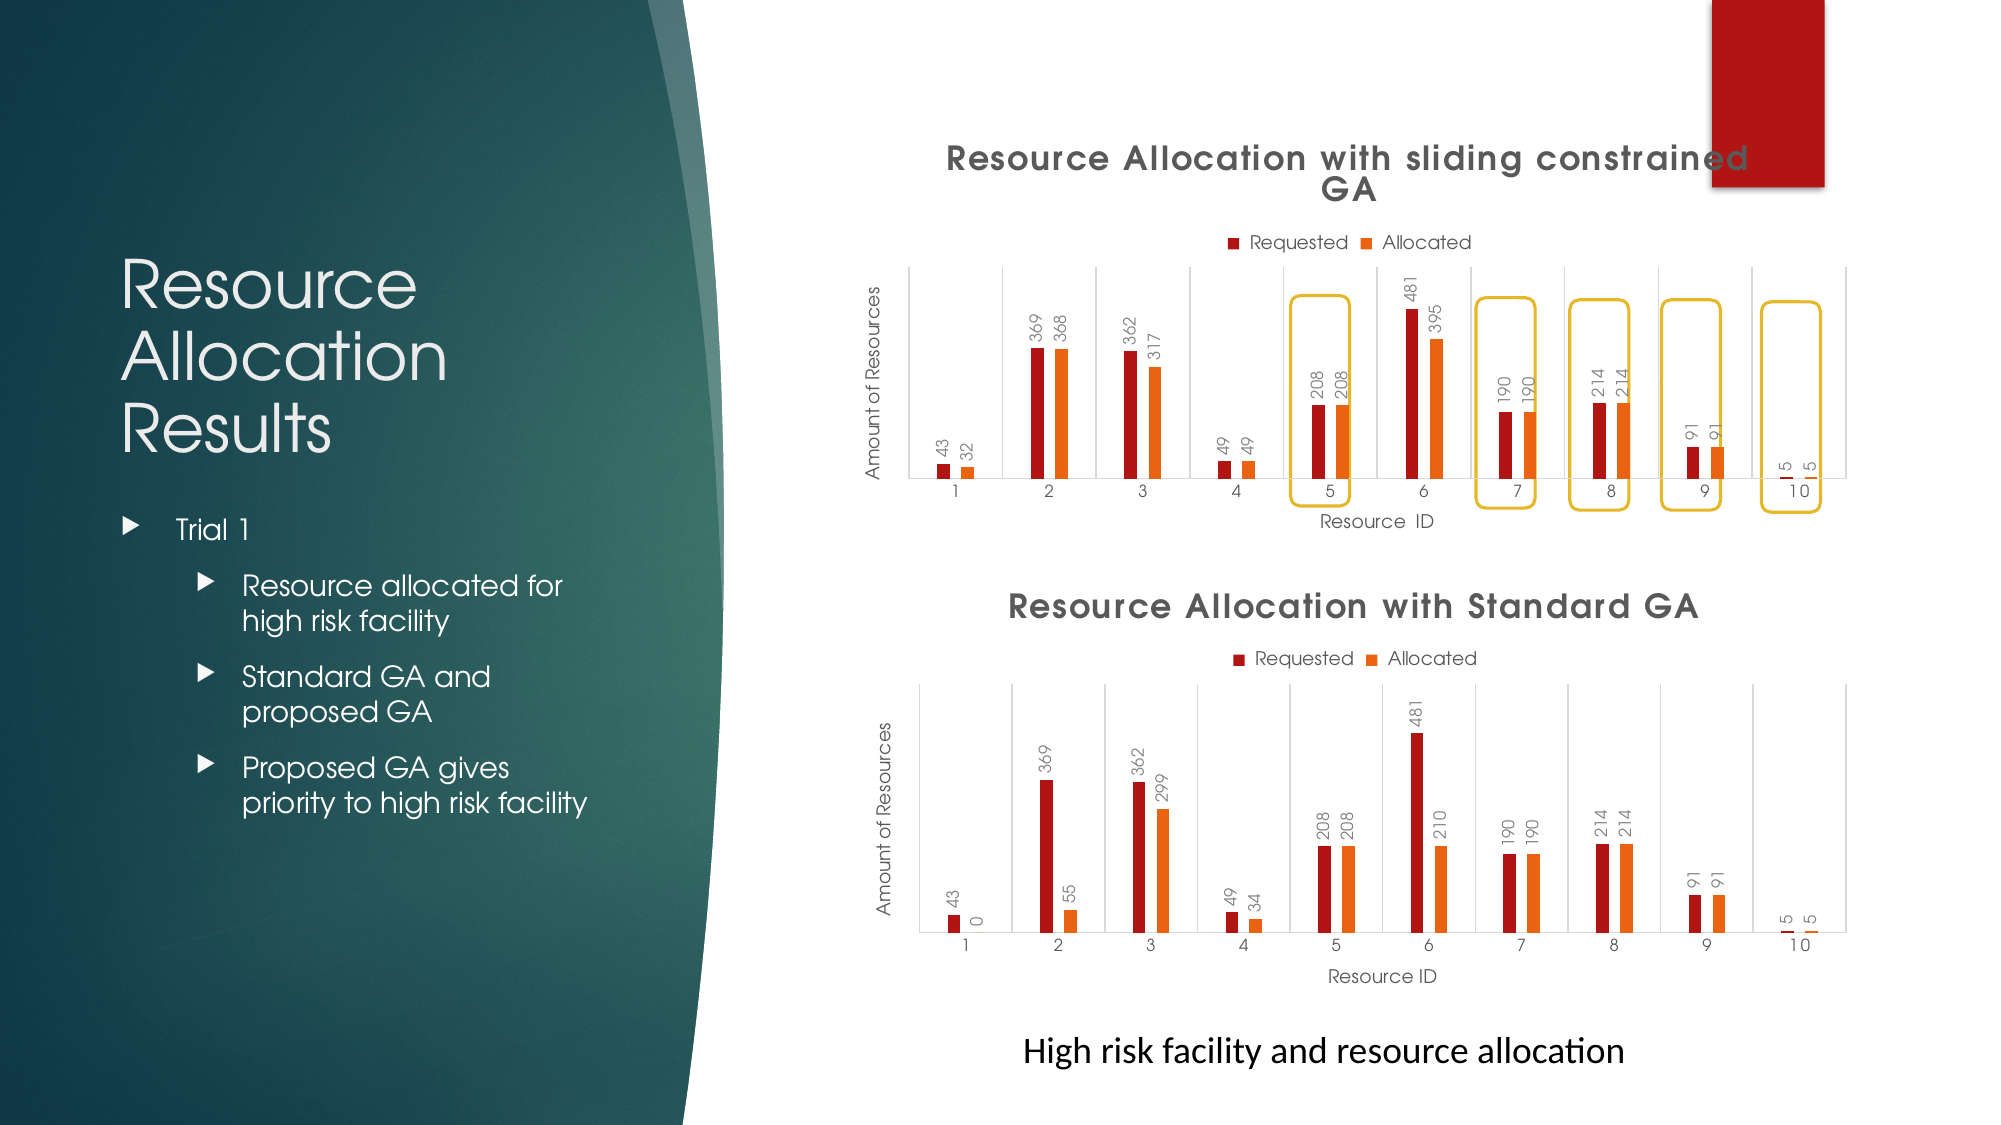

### Chart: Resource Allocation with sliding constrained GA

| Category |  Requested |  Allocated |
|---|---|---|
# Resource Allocation Results

Trial 1
Resource allocated for high risk facility
Standard GA and proposed GA
Proposed GA gives priority to high risk facility

### Chart: Resource Allocation with Standard GA

| Category |  Requested |  Allocated |
|---|---|---|
59
High risk facility and resource allocation